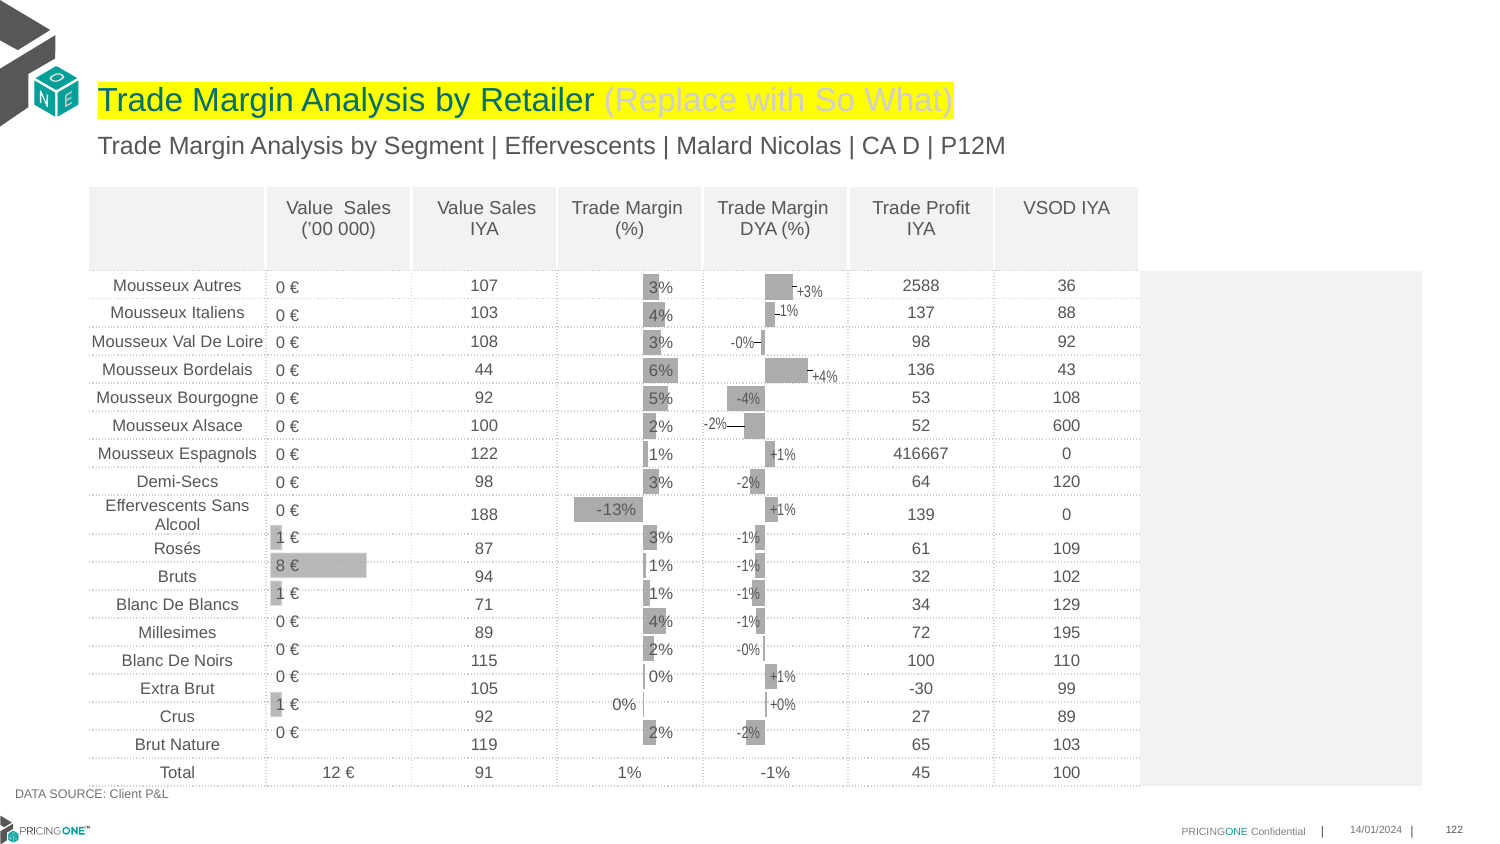

# Trade Margin Analysis by Retailer (Replace with So What)
Trade Margin Analysis by Segment | Effervescents | Malard Nicolas | CA D | P12M
|  | Value Sales (’00 000) | Value Sales IYA | Trade Margin (%) | Trade Margin DYA (%) | Trade Profit IYA | VSOD IYA |  |
| --- | --- | --- | --- | --- | --- | --- | --- |
| Mousseux Autres |  | 107 |  |  | 2588 | 36 |  |
| Mousseux Italiens |  | 103 |  |  | 137 | 88 |  |
| Mousseux Val De Loire |  | 108 |  |  | 98 | 92 |  |
| Mousseux Bordelais |  | 44 |  |  | 136 | 43 |  |
| Mousseux Bourgogne |  | 92 |  |  | 53 | 108 |  |
| Mousseux Alsace |  | 100 |  |  | 52 | 600 |  |
| Mousseux Espagnols |  | 122 |  |  | 416667 | 0 |  |
| Demi-Secs |  | 98 |  |  | 64 | 120 |  |
| Effervescents Sans Alcool |  | 188 |  |  | 139 | 0 |  |
| Rosés |  | 87 |  |  | 61 | 109 |  |
| Bruts |  | 94 |  |  | 32 | 102 |  |
| Blanc De Blancs |  | 71 |  |  | 34 | 129 |  |
| Millesimes |  | 89 |  |  | 72 | 195 |  |
| Blanc De Noirs |  | 115 |  |  | 100 | 110 |  |
| Extra Brut |  | 105 |  |  | -30 | 99 |  |
| Crus |  | 92 |  |  | 27 | 89 |  |
| Brut Nature |  | 119 |  |  | 65 | 103 |  |
| Total | 12 € | 91 | 1% | -1% | 45 | 100 |  |

### Chart

| Category | Trade Margin DYA |
|---|---|
| Mousseux Autres | 0.02807283093330199 |
| Mousseux Italiens | 0.009964897595613208 |
| Mousseux Val De Loire | -0.004661222977268481 |
| Mousseux Bordelais | 0.04331509204943518 |
| Mousseux Bourgogne | -0.03956715515146432 |
| Mousseux Alsace | -0.021763926897744142 |
| Mousseux Espagnols | 0.00999428571428584 |
| Demi-Secs | -0.015464234004775274 |
| Effervescents Sans Alcool | 0.01256541008937992 |
| Rosés | -0.01091851102125755 |
| Bruts | -0.01032684508747363 |
| Blanc De Blancs | -0.013698876326569086 |
| Millesimes | -0.009788466546087109 |
| Blanc De Noirs | -0.002790945826615307 |
| Extra Brut | 0.012350619290575994 |
| Crus | 0.0021281957921947354 |
| Brut Nature | -0.02028118166679603 |
| None | None |

### Chart

| Category | Trade Margin % |
|---|---|
| Mousseux Autres | 0.0293 |
| Mousseux Italiens | 0.0408 |
| Mousseux Val De Loire | 0.0325 |
| Mousseux Bordelais | 0.064 |
| Mousseux Bourgogne | 0.046 |
| Mousseux Alsace | 0.0246 |
| Mousseux Espagnols | 0.01 |
| Demi-Secs | 0.0299 |
| Effervescents Sans Alcool | -0.1273 |
| Rosés | 0.0256 |
| Bruts | 0.0053 |
| Blanc De Blancs | 0.0133 |
| Millesimes | 0.0424 |
| Blanc De Noirs | 0.0197 |
| Extra Brut | 0.0027 |
| Crus | -0.0009 |
| Brut Nature | 0.0241 |
| None | None |

### Chart

| Category | Value Sales |
|---|---|
| Mousseux Autres | 0.0 |
| Mousseux Italiens | 0.0 |
| Mousseux Val De Loire | 0.0 |
| Mousseux Bordelais | 0.0 |
| Mousseux Bourgogne | 0.0 |
| Mousseux Alsace | 0.0 |
| Mousseux Espagnols | 0.0 |
| Demi-Secs | 0.0 |
| Effervescents Sans Alcool | 0.0 |
| Rosés | 1.0 |
| Bruts | 8.0 |
| Blanc De Blancs | 1.0 |
| Millesimes | 0.0 |
| Blanc De Noirs | 0.0 |
| Extra Brut | 0.0 |
| Crus | 1.0 |
| Brut Nature | 0.0 |
| None | None |
DATA SOURCE: Client P&L

14/01/2024
122